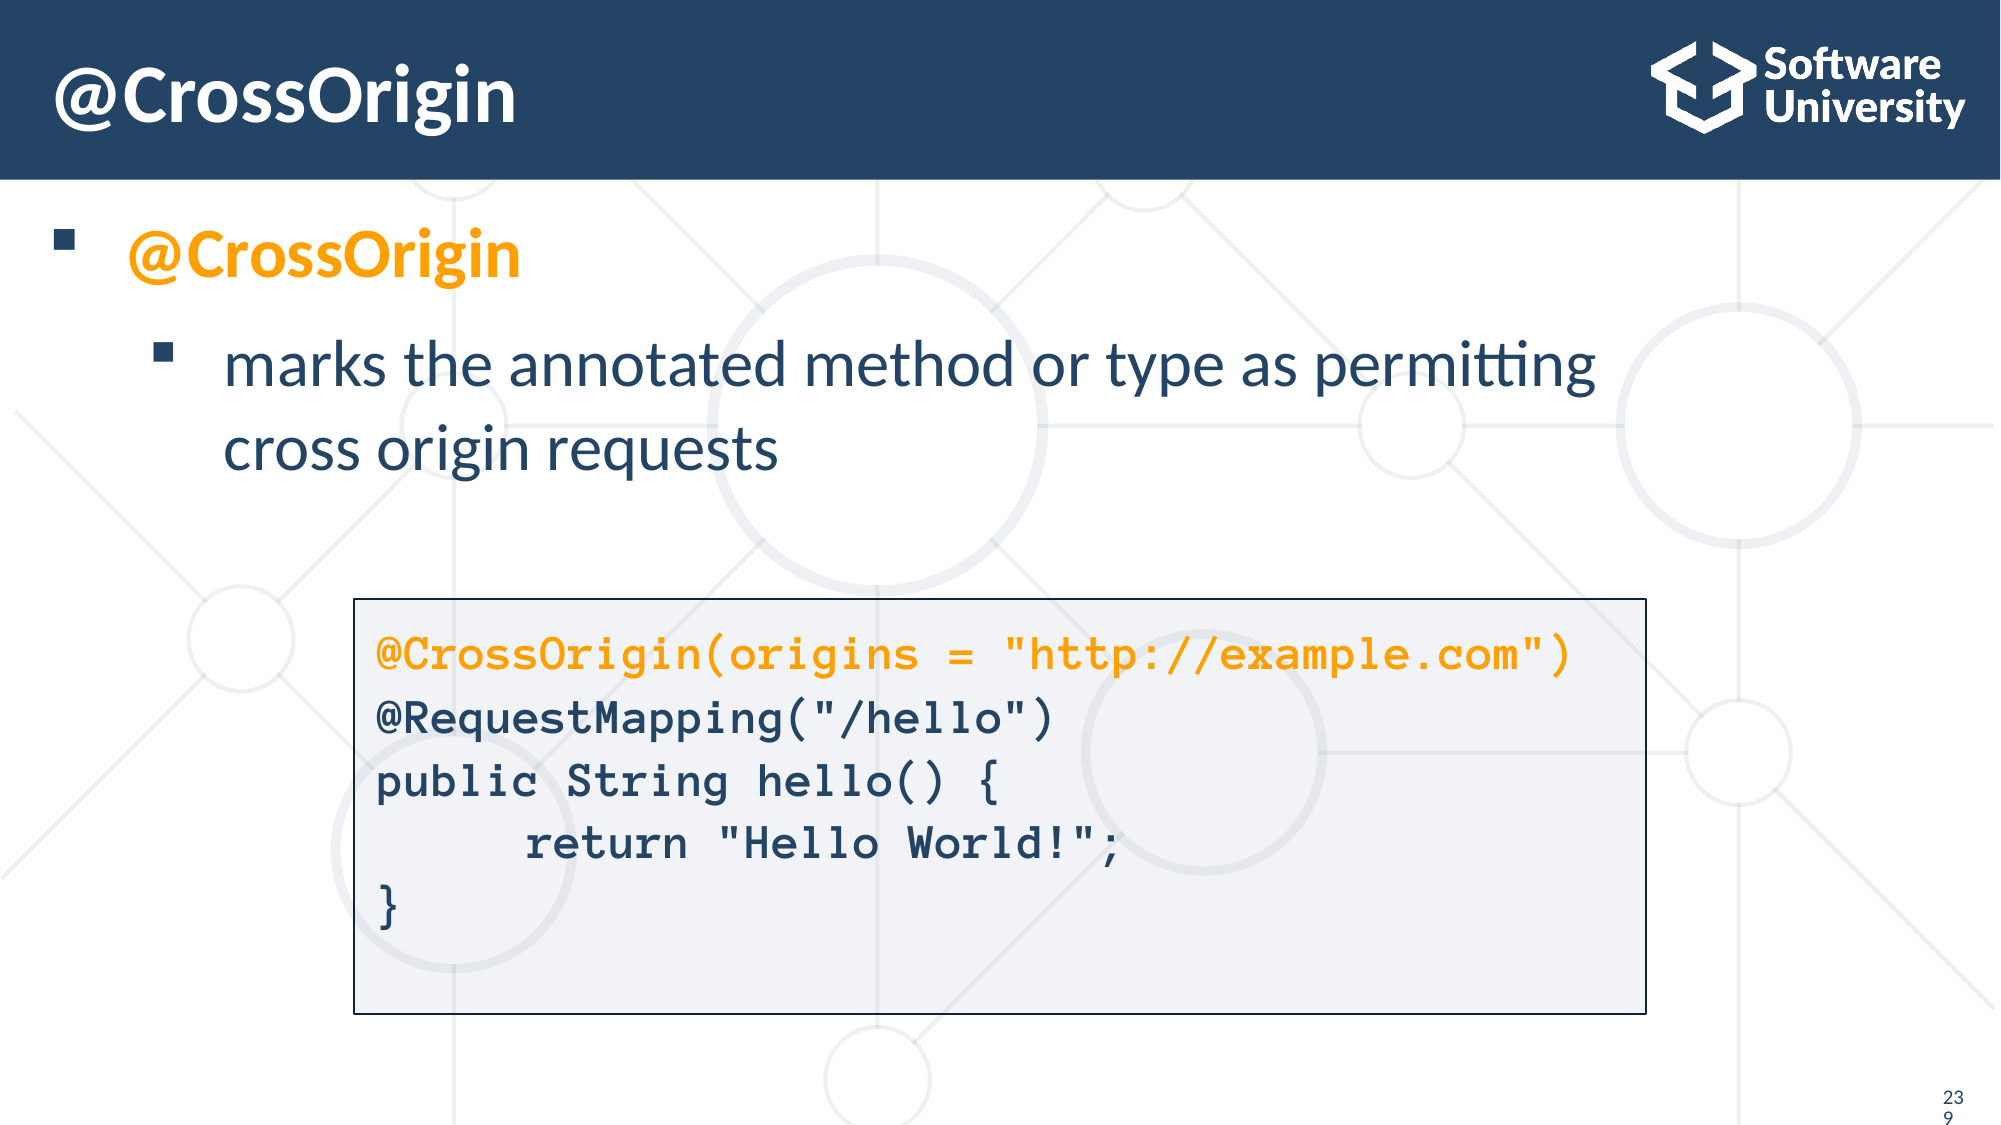

# @CrossOrigin
@CrossOrigin
marks the annotated method or type as permitting
cross origin requests
@CrossOrigin(origins = "http://example.com")
@RequestMapping("/hello")
public String hello() {
	return "Hello World!";
}
239